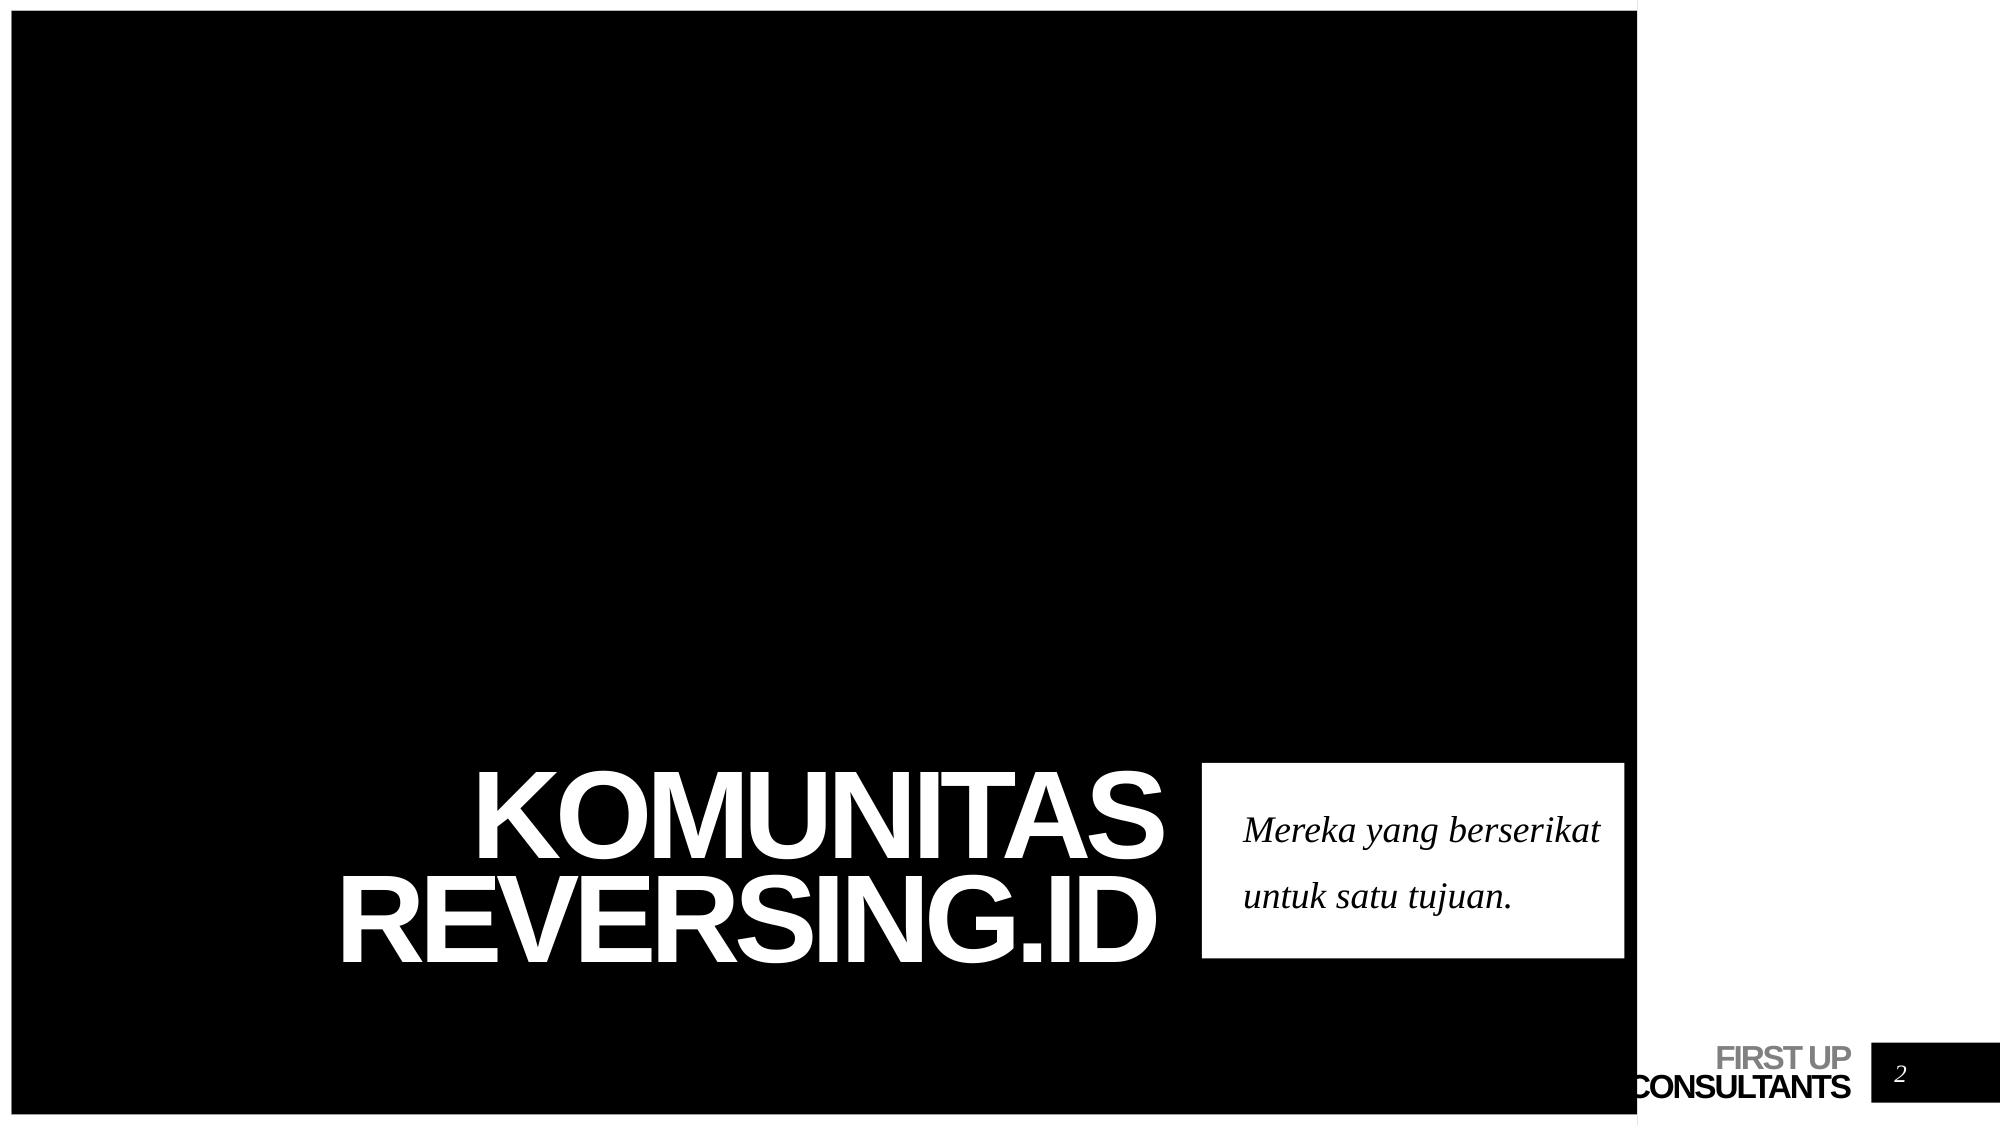

# Komunitas Reversing.id
Mereka yang berserikat
untuk satu tujuan.
2